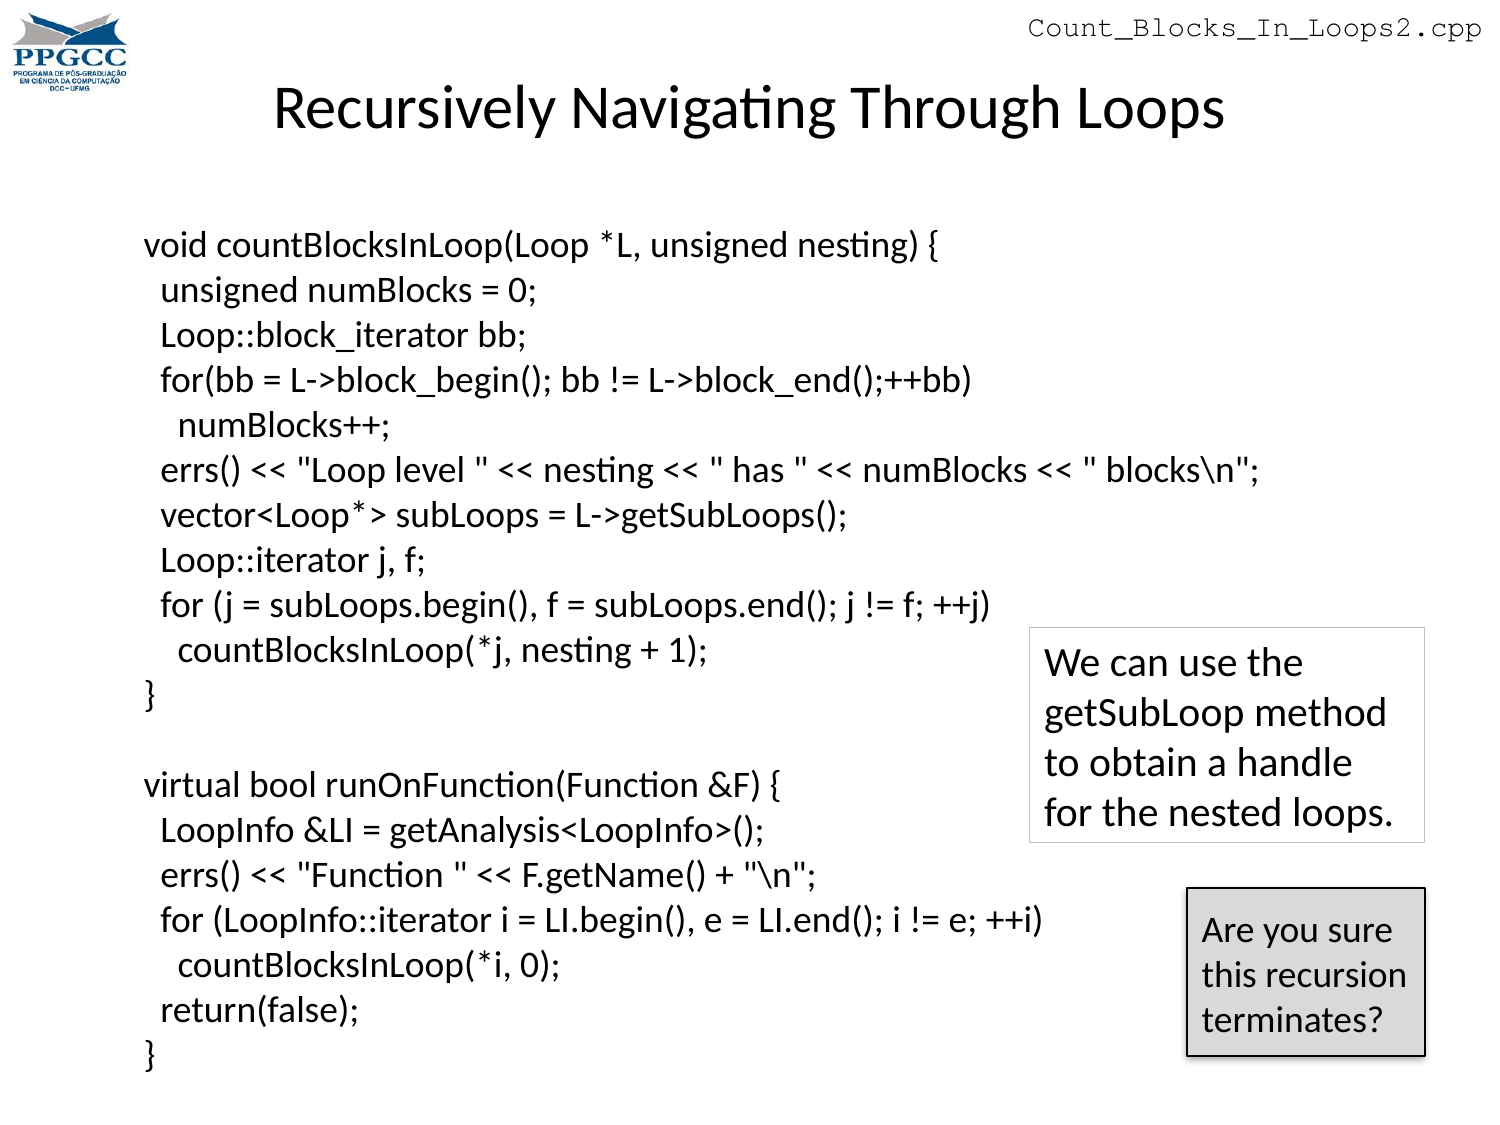

Count_Blocks_In_Loops2.cpp
# Recursively Navigating Through Loops
void countBlocksInLoop(Loop *L, unsigned nesting) {
  unsigned numBlocks = 0;
  Loop::block_iterator bb;
  for(bb = L->block_begin(); bb != L->block_end();++bb)
    numBlocks++;
  errs() << "Loop level " << nesting << " has " << numBlocks << " blocks\n";
  vector<Loop*> subLoops = L->getSubLoops();
  Loop::iterator j, f;
  for (j = subLoops.begin(), f = subLoops.end(); j != f; ++j)
    countBlocksInLoop(*j, nesting + 1);
}

virtual bool runOnFunction(Function &F) {
  LoopInfo &LI = getAnalysis<LoopInfo>();
  errs() << "Function " << F.getName() + "\n";
  for (LoopInfo::iterator i = LI.begin(), e = LI.end(); i != e; ++i)
    countBlocksInLoop(*i, 0);
  return(false);
}
We can use the getSubLoop method to obtain a handle for the nested loops.
Are you sure this recursion terminates?